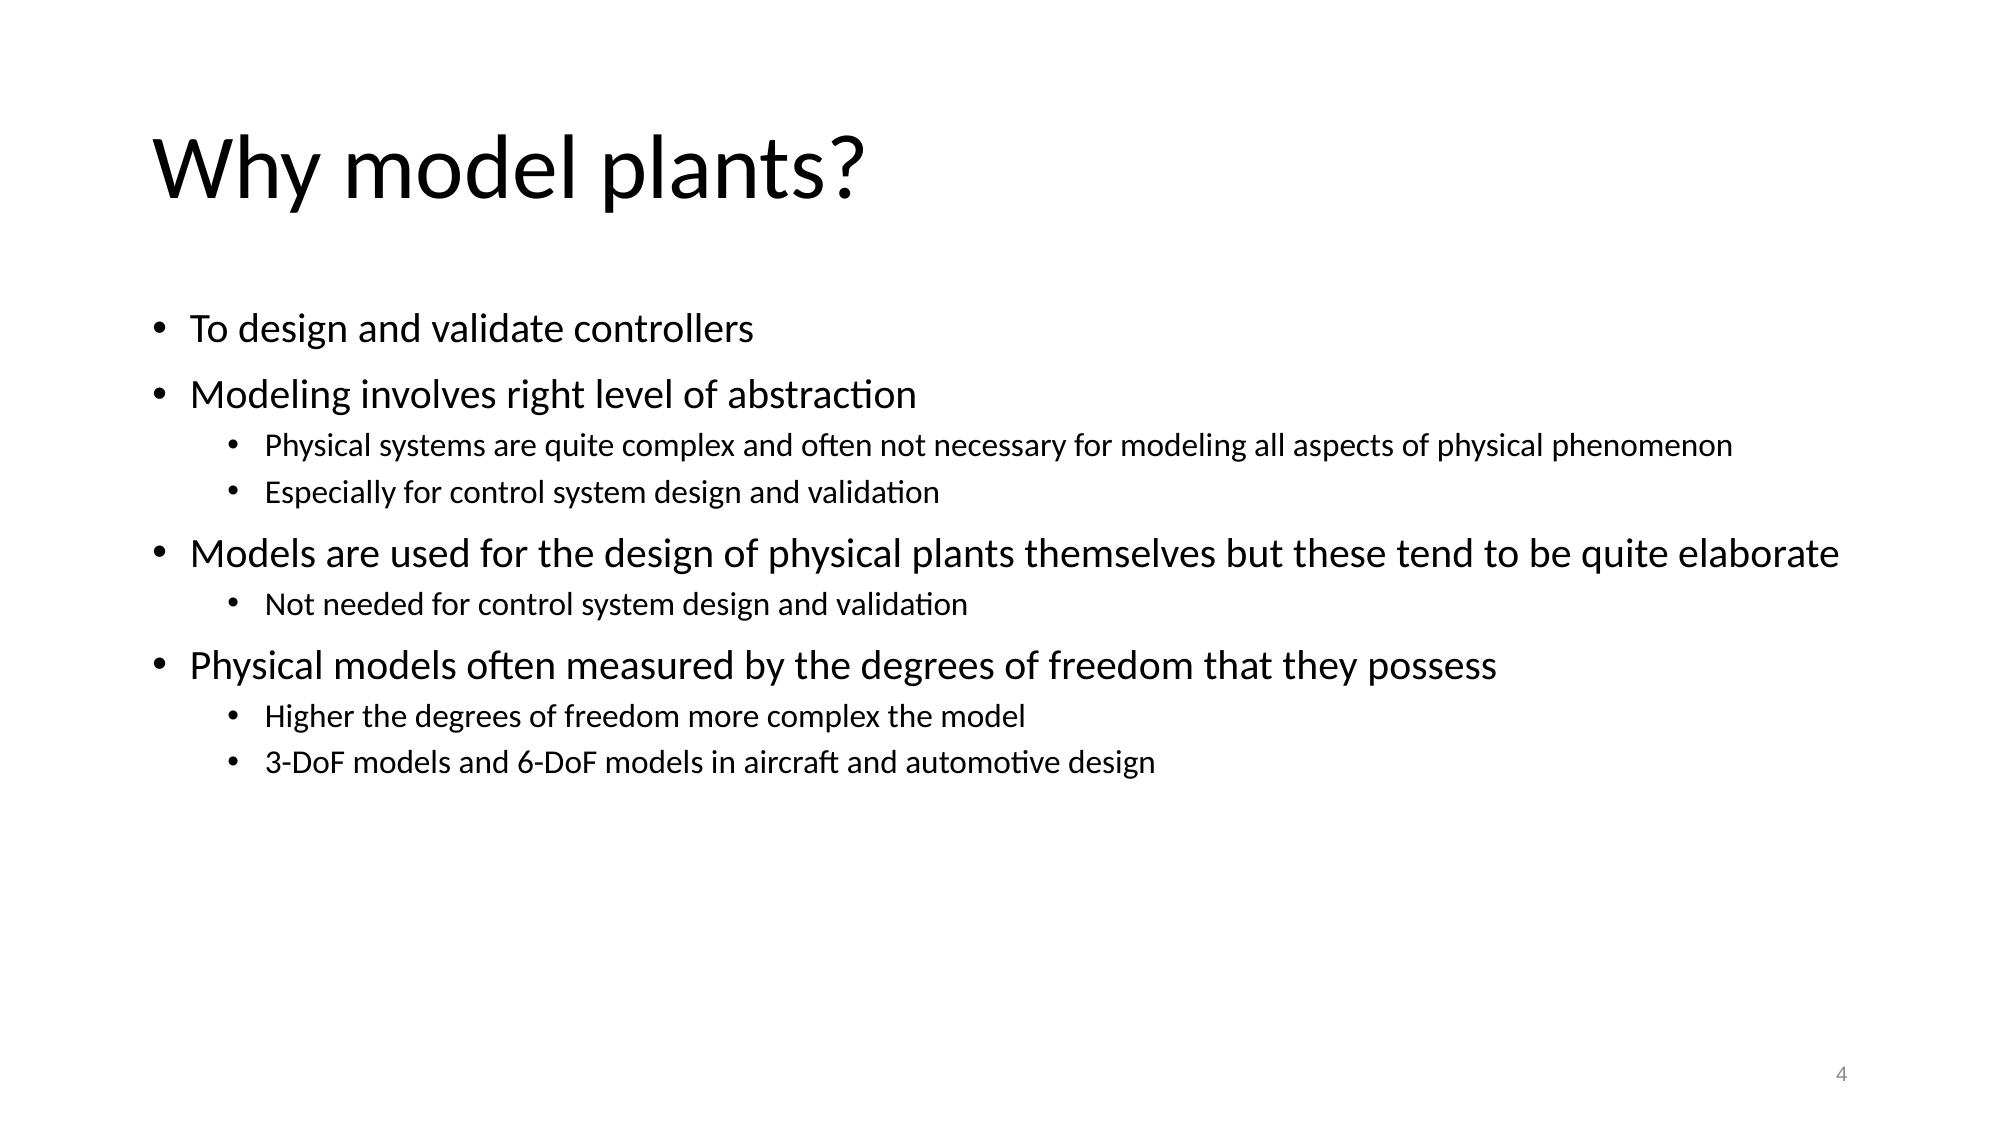

# Why model plants?
To design and validate controllers
Modeling involves right level of abstraction
Physical systems are quite complex and often not necessary for modeling all aspects of physical phenomenon
Especially for control system design and validation
Models are used for the design of physical plants themselves but these tend to be quite elaborate
Not needed for control system design and validation
Physical models often measured by the degrees of freedom that they possess
Higher the degrees of freedom more complex the model
3-DoF models and 6-DoF models in aircraft and automotive design
4